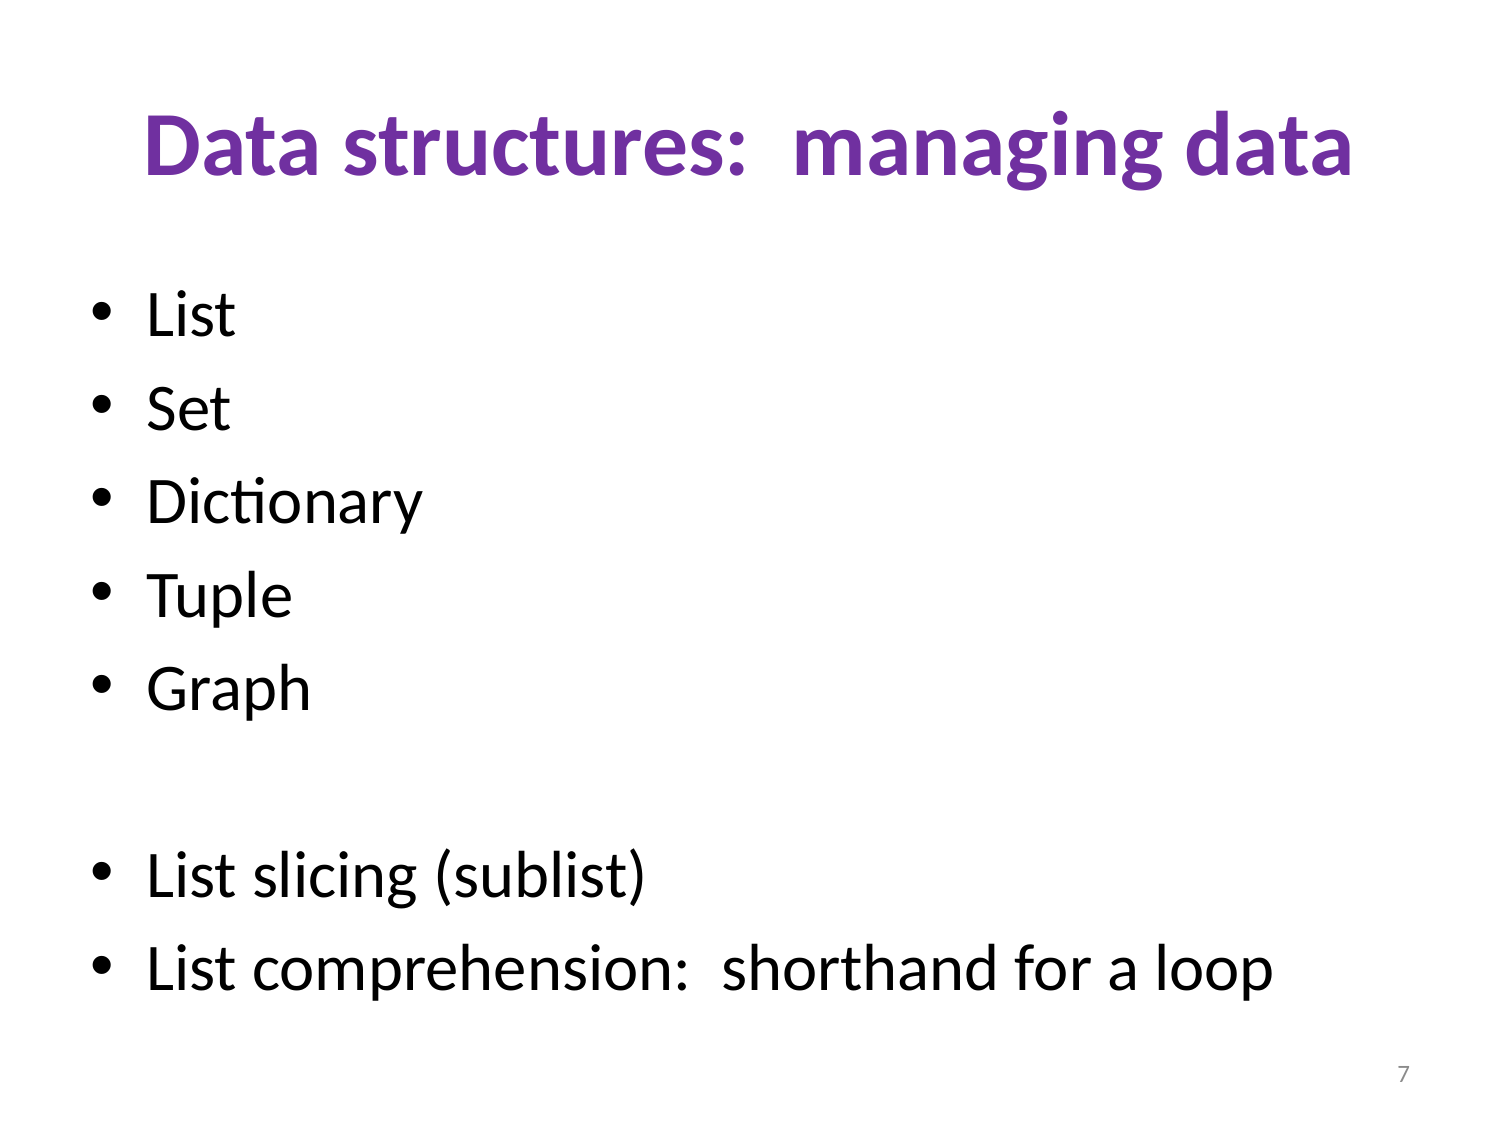

# Data structures:  managing data
List
Set
Dictionary
Tuple
Graph

List slicing (sublist)
List comprehension:  shorthand for a loop

7